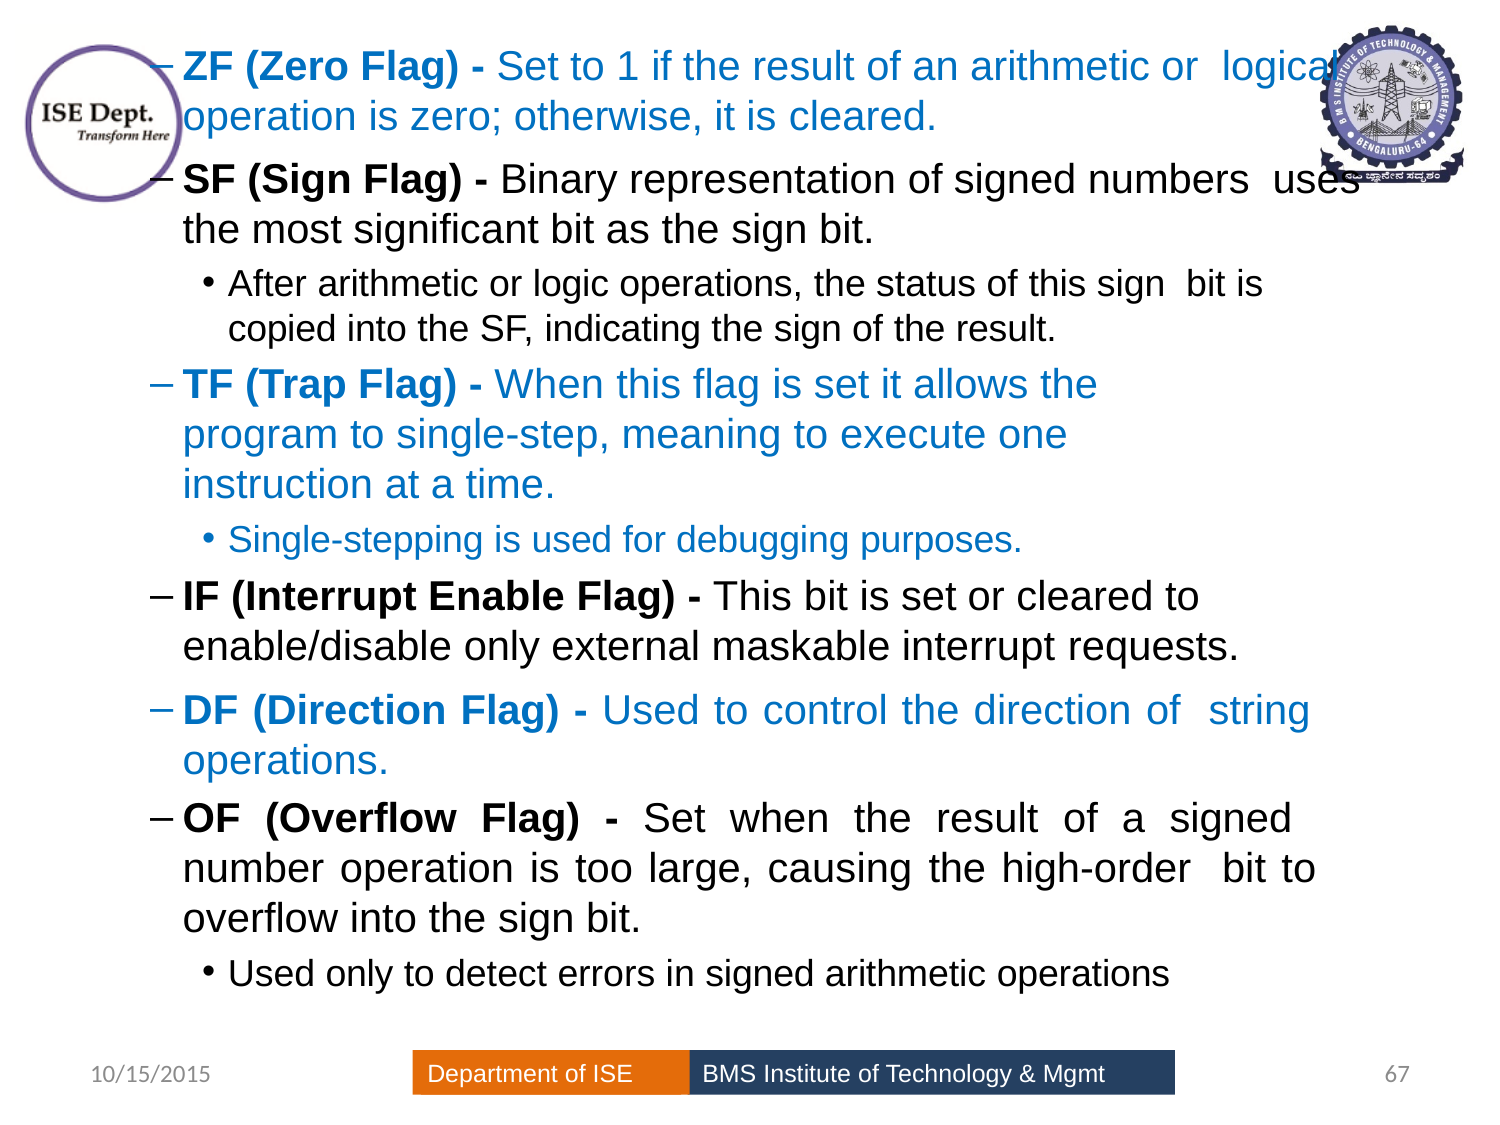

ZF (Zero Flag) - Set to 1 if the result of an arithmetic or  logical operation is zero; otherwise, it is cleared.
SF (Sign Flag) - Binary representation of signed numbers  uses the most significant bit as the sign bit.
After arithmetic or logic operations, the status of this sign  bit is copied into the SF, indicating the sign of the result.
TF (Trap Flag) - When this flag is set it allows the  program to single-step, meaning to execute one  instruction at a time.
Single-stepping is used for debugging purposes.
IF (Interrupt Enable Flag) - This bit is set or cleared to  enable/disable only external maskable interrupt requests.
DF (Direction Flag) - Used to control the direction of  string operations.
OF (Overflow Flag) - Set when the result of a signed  number operation is too large, causing the high-order  bit to overflow into the sign bit.
Used only to detect errors in signed arithmetic operations

10/15/2015
67